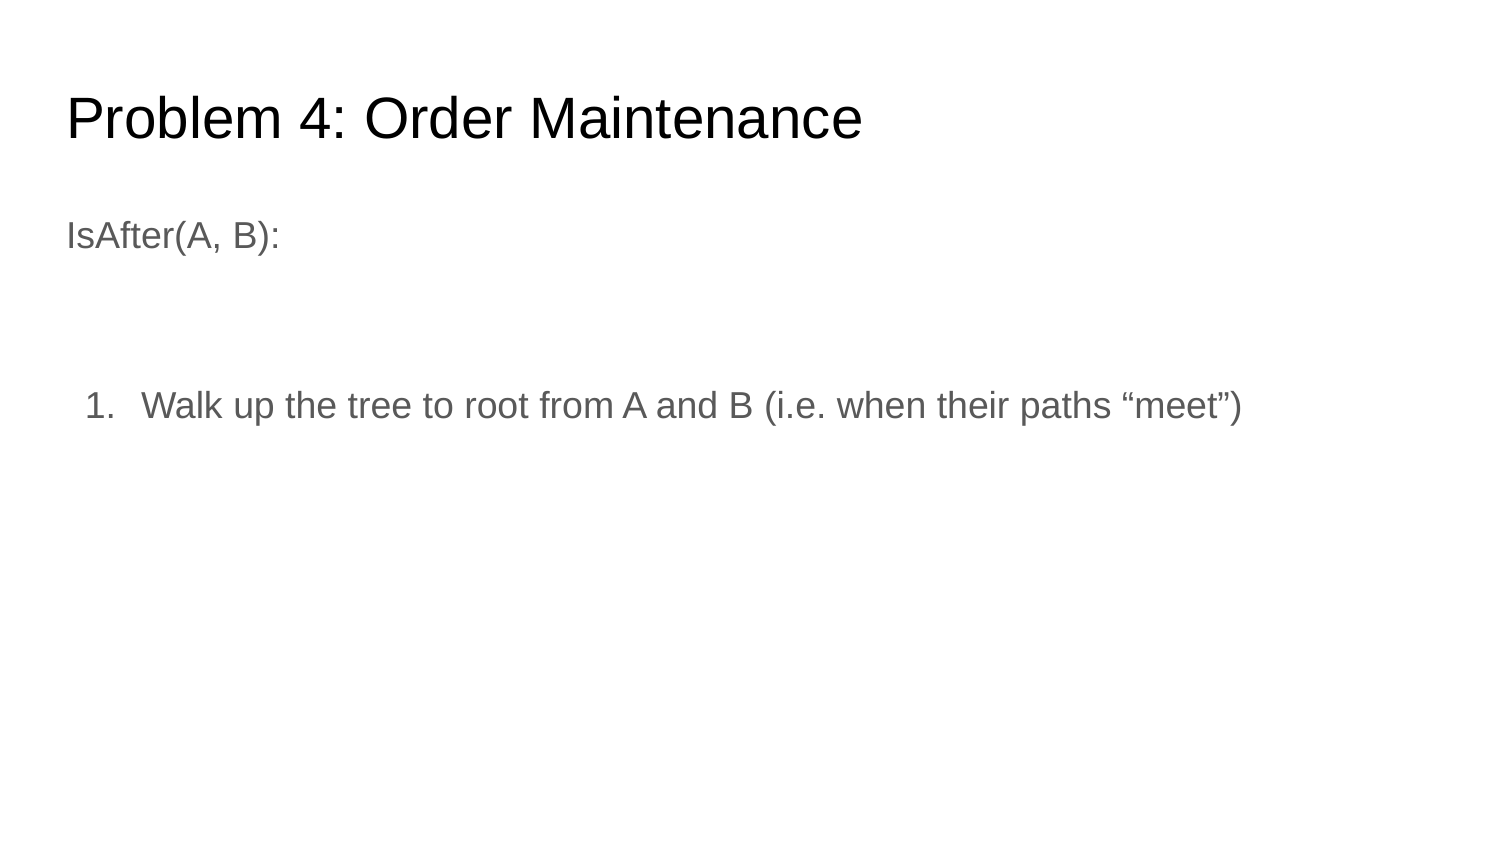

# Problem 4: Order Maintenance

IsAfter(A, B):

Walk up the tree to root from A and B (i.e. when their paths “meet”)